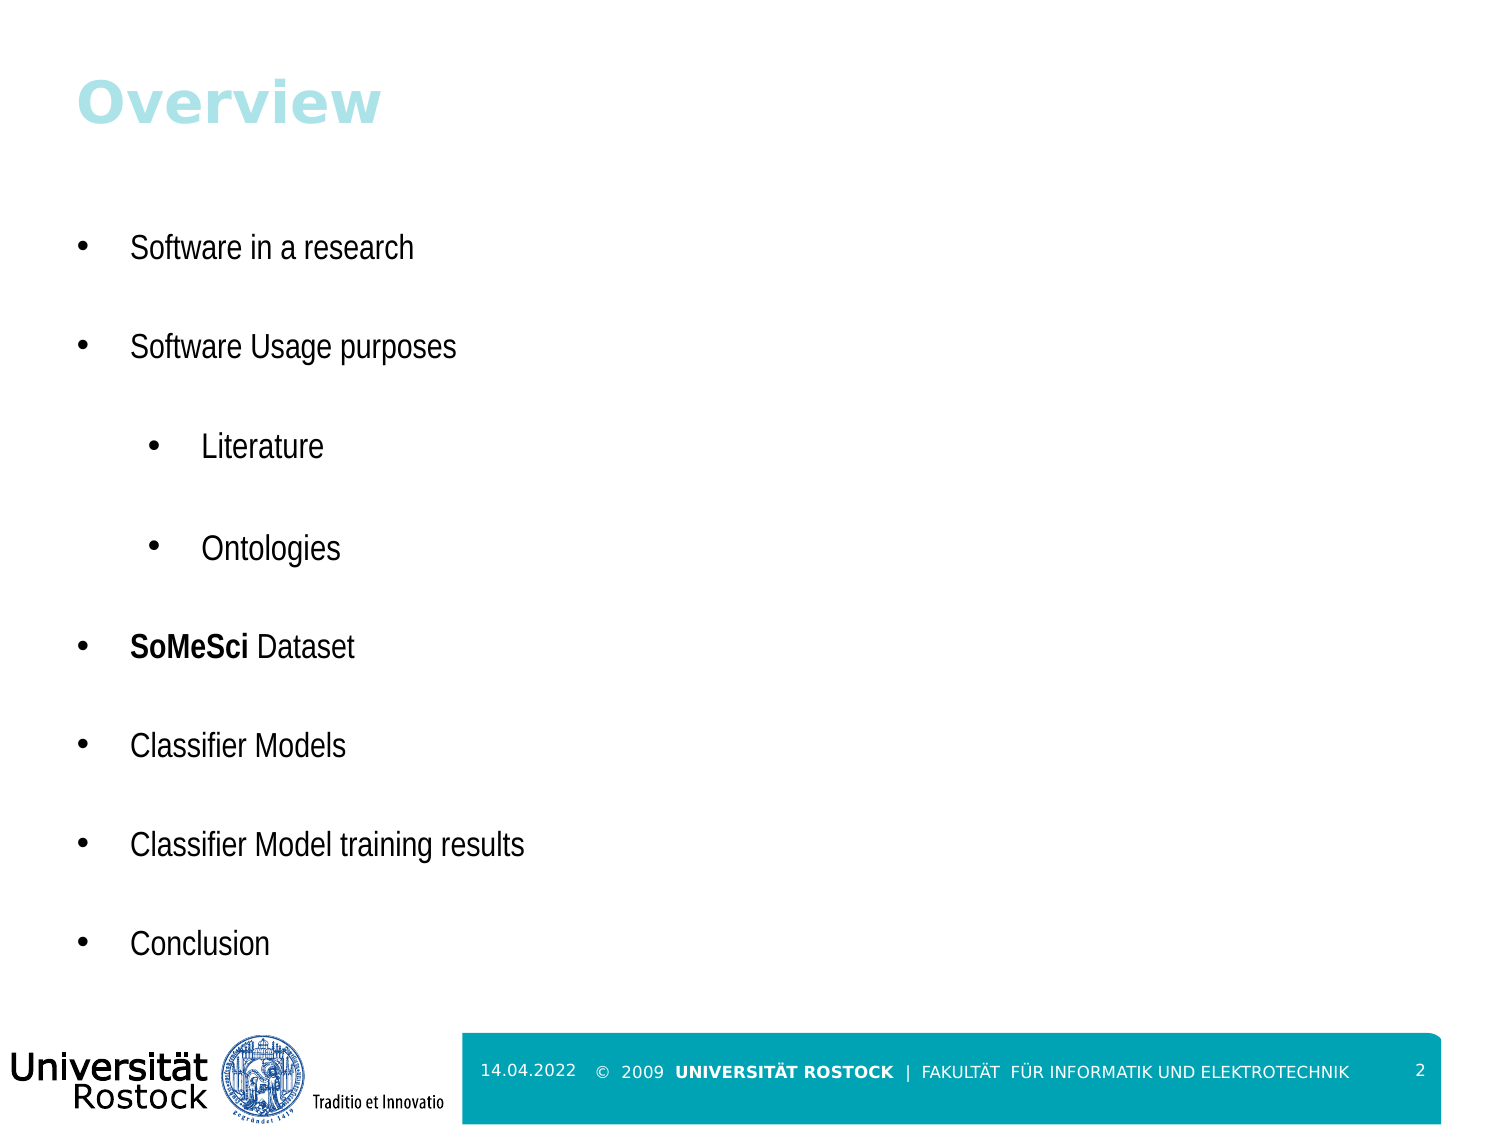

# Overview
Software in a research
Software Usage purposes
Literature
Ontologies
SoMeSci Dataset
Classifier Models
Classifier Model training results
Conclusion

14.04.2022
2
©  2009  UNIVERSITÄT ROSTOCK  |  Fakultät  für Informatik und Elektrotechnik